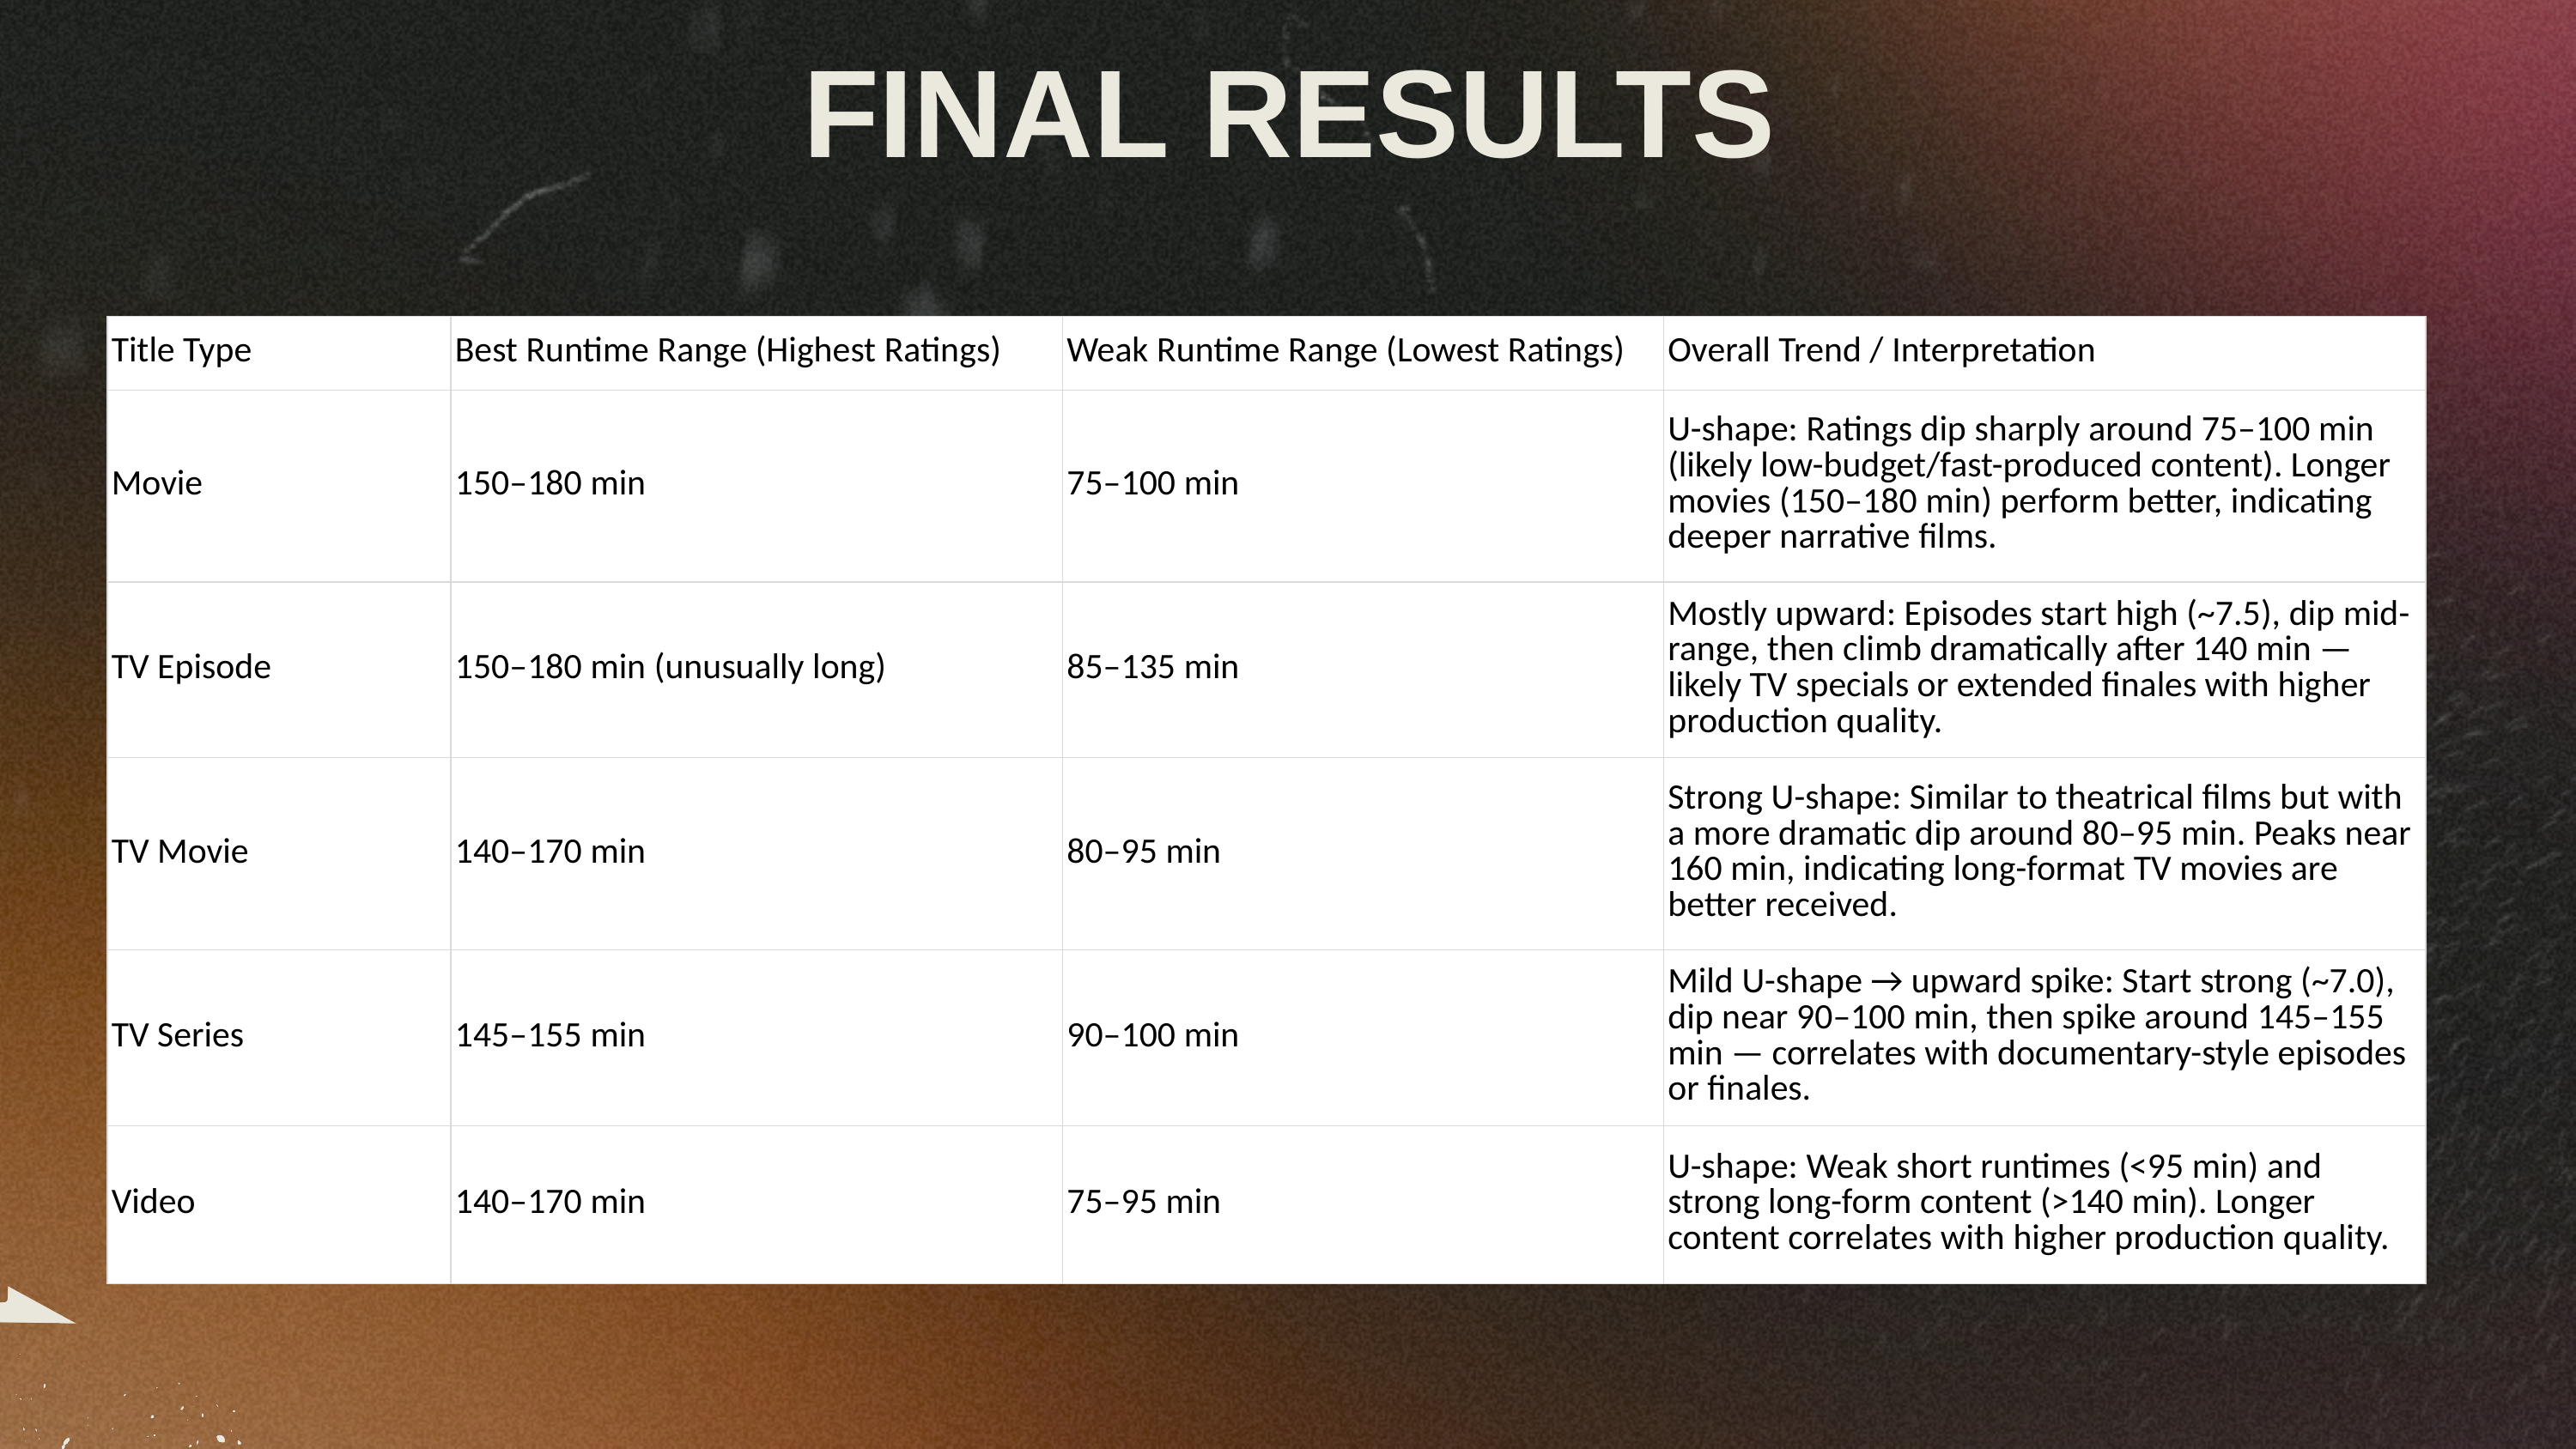

FINAL RESULTS

| Title Type | Best Runtime Range (Highest Ratings) | Weak Runtime Range (Lowest Ratings) | Overall Trend / Interpretation |
| --- | --- | --- | --- |
| Movie | 150–180 min | 75–100 min | U-shape: Ratings dip sharply around 75–100 min (likely low-budget/fast-produced content). Longer movies (150–180 min) perform better, indicating deeper narrative films. |
| TV Episode | 150–180 min (unusually long) | 85–135 min | Mostly upward: Episodes start high (~7.5), dip mid-range, then climb dramatically after 140 min — likely TV specials or extended finales with higher production quality. |
| TV Movie | 140–170 min | 80–95 min | Strong U-shape: Similar to theatrical films but with a more dramatic dip around 80–95 min. Peaks near 160 min, indicating long-format TV movies are better received. |
| TV Series | 145–155 min | 90–100 min | Mild U-shape → upward spike: Start strong (~7.0), dip near 90–100 min, then spike around 145–155 min — correlates with documentary-style episodes or finales. |
| Video | 140–170 min | 75–95 min | U-shape: Weak short runtimes (<95 min) and strong long-form content (>140 min). Longer content correlates with higher production quality. |